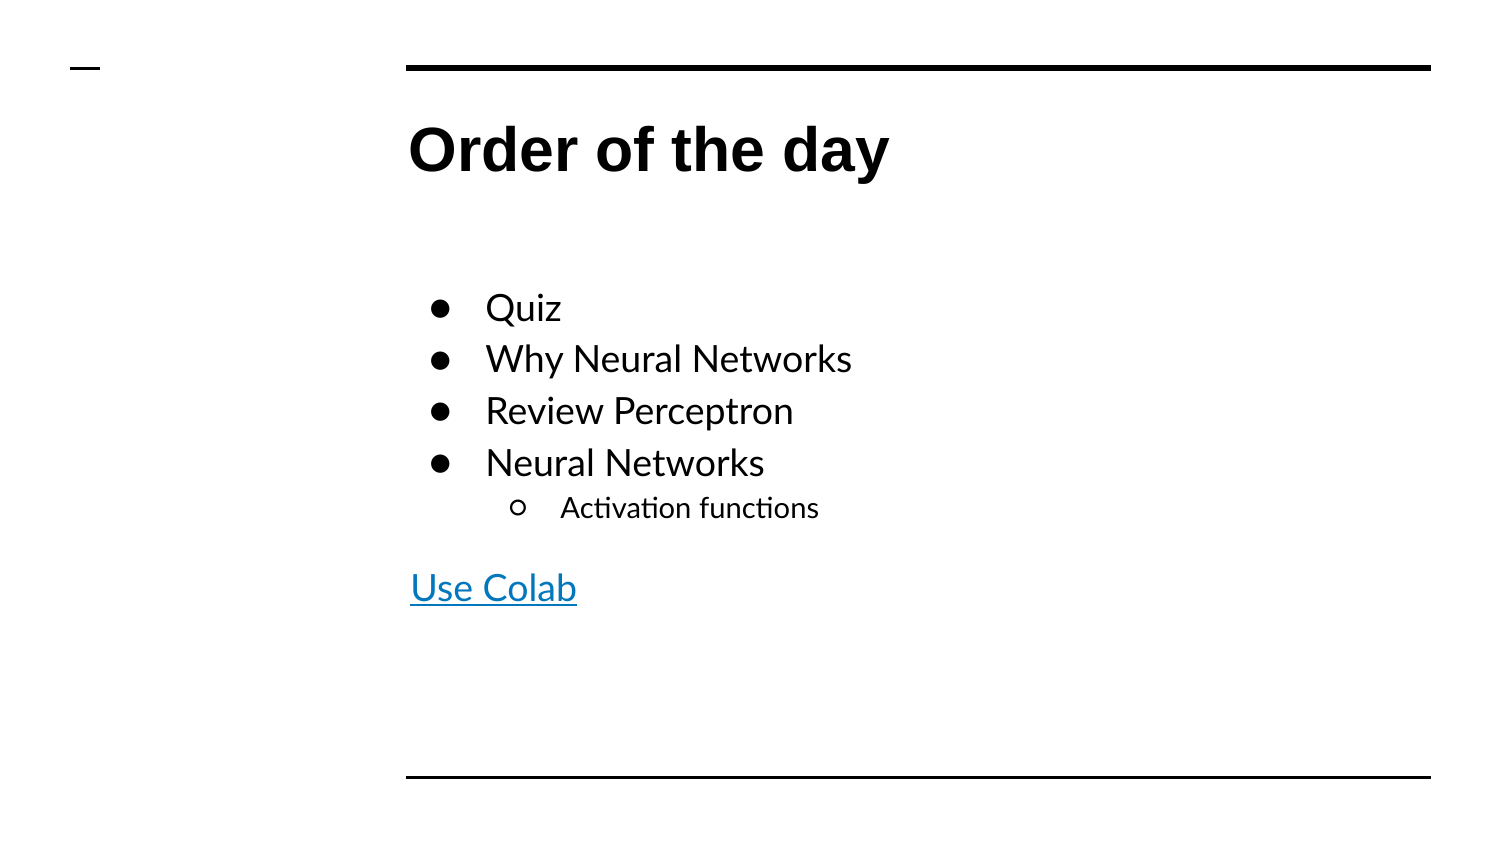

# Order of the day
Quiz
Why Neural Networks
Review Perceptron
Neural Networks
Activation functions
Use Colab